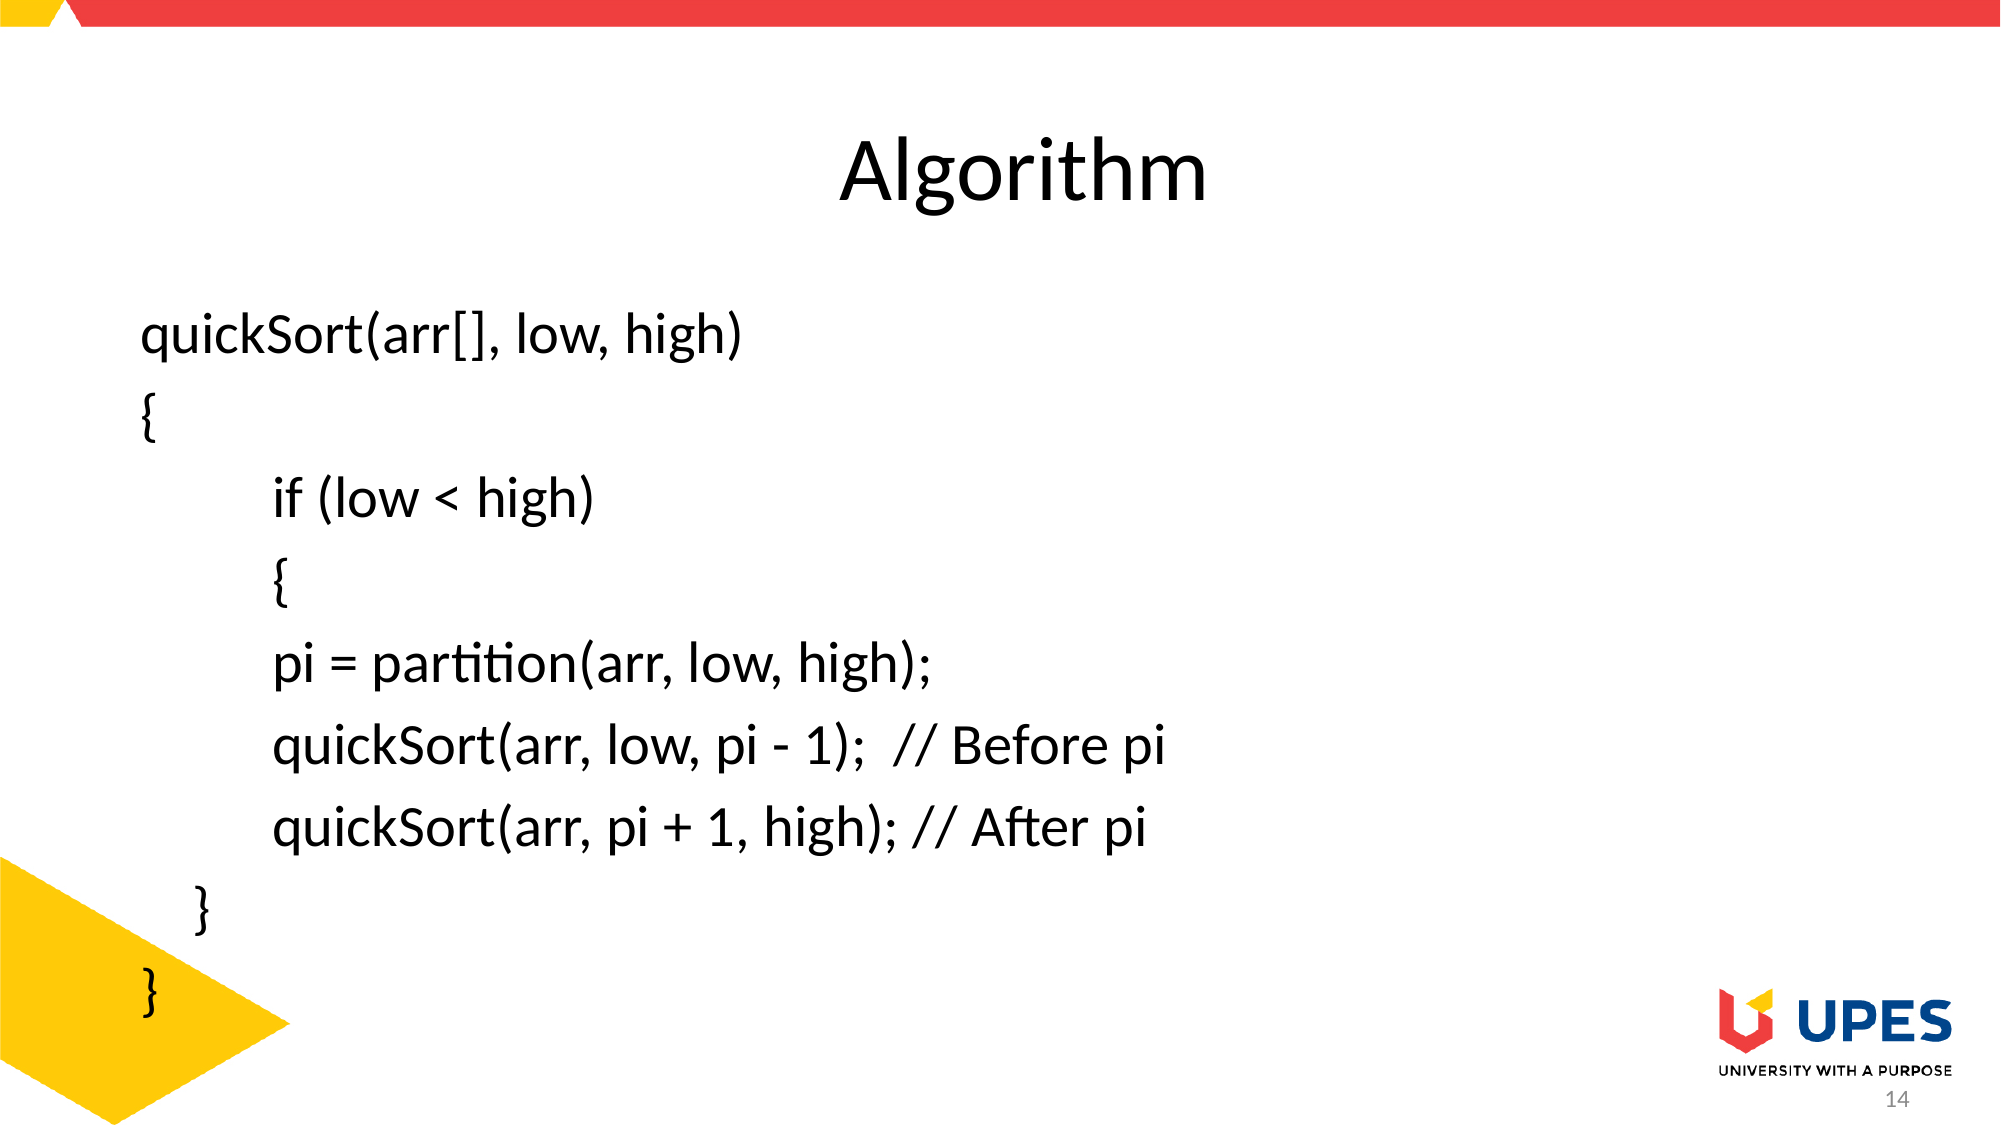

# Algorithm
quickSort(arr[], low, high)
{
	if (low < high)
	{
		pi = partition(arr, low, high);
        	quickSort(arr, low, pi - 1);  // Before pi
        	quickSort(arr, pi + 1, high); // After pi
    }
}